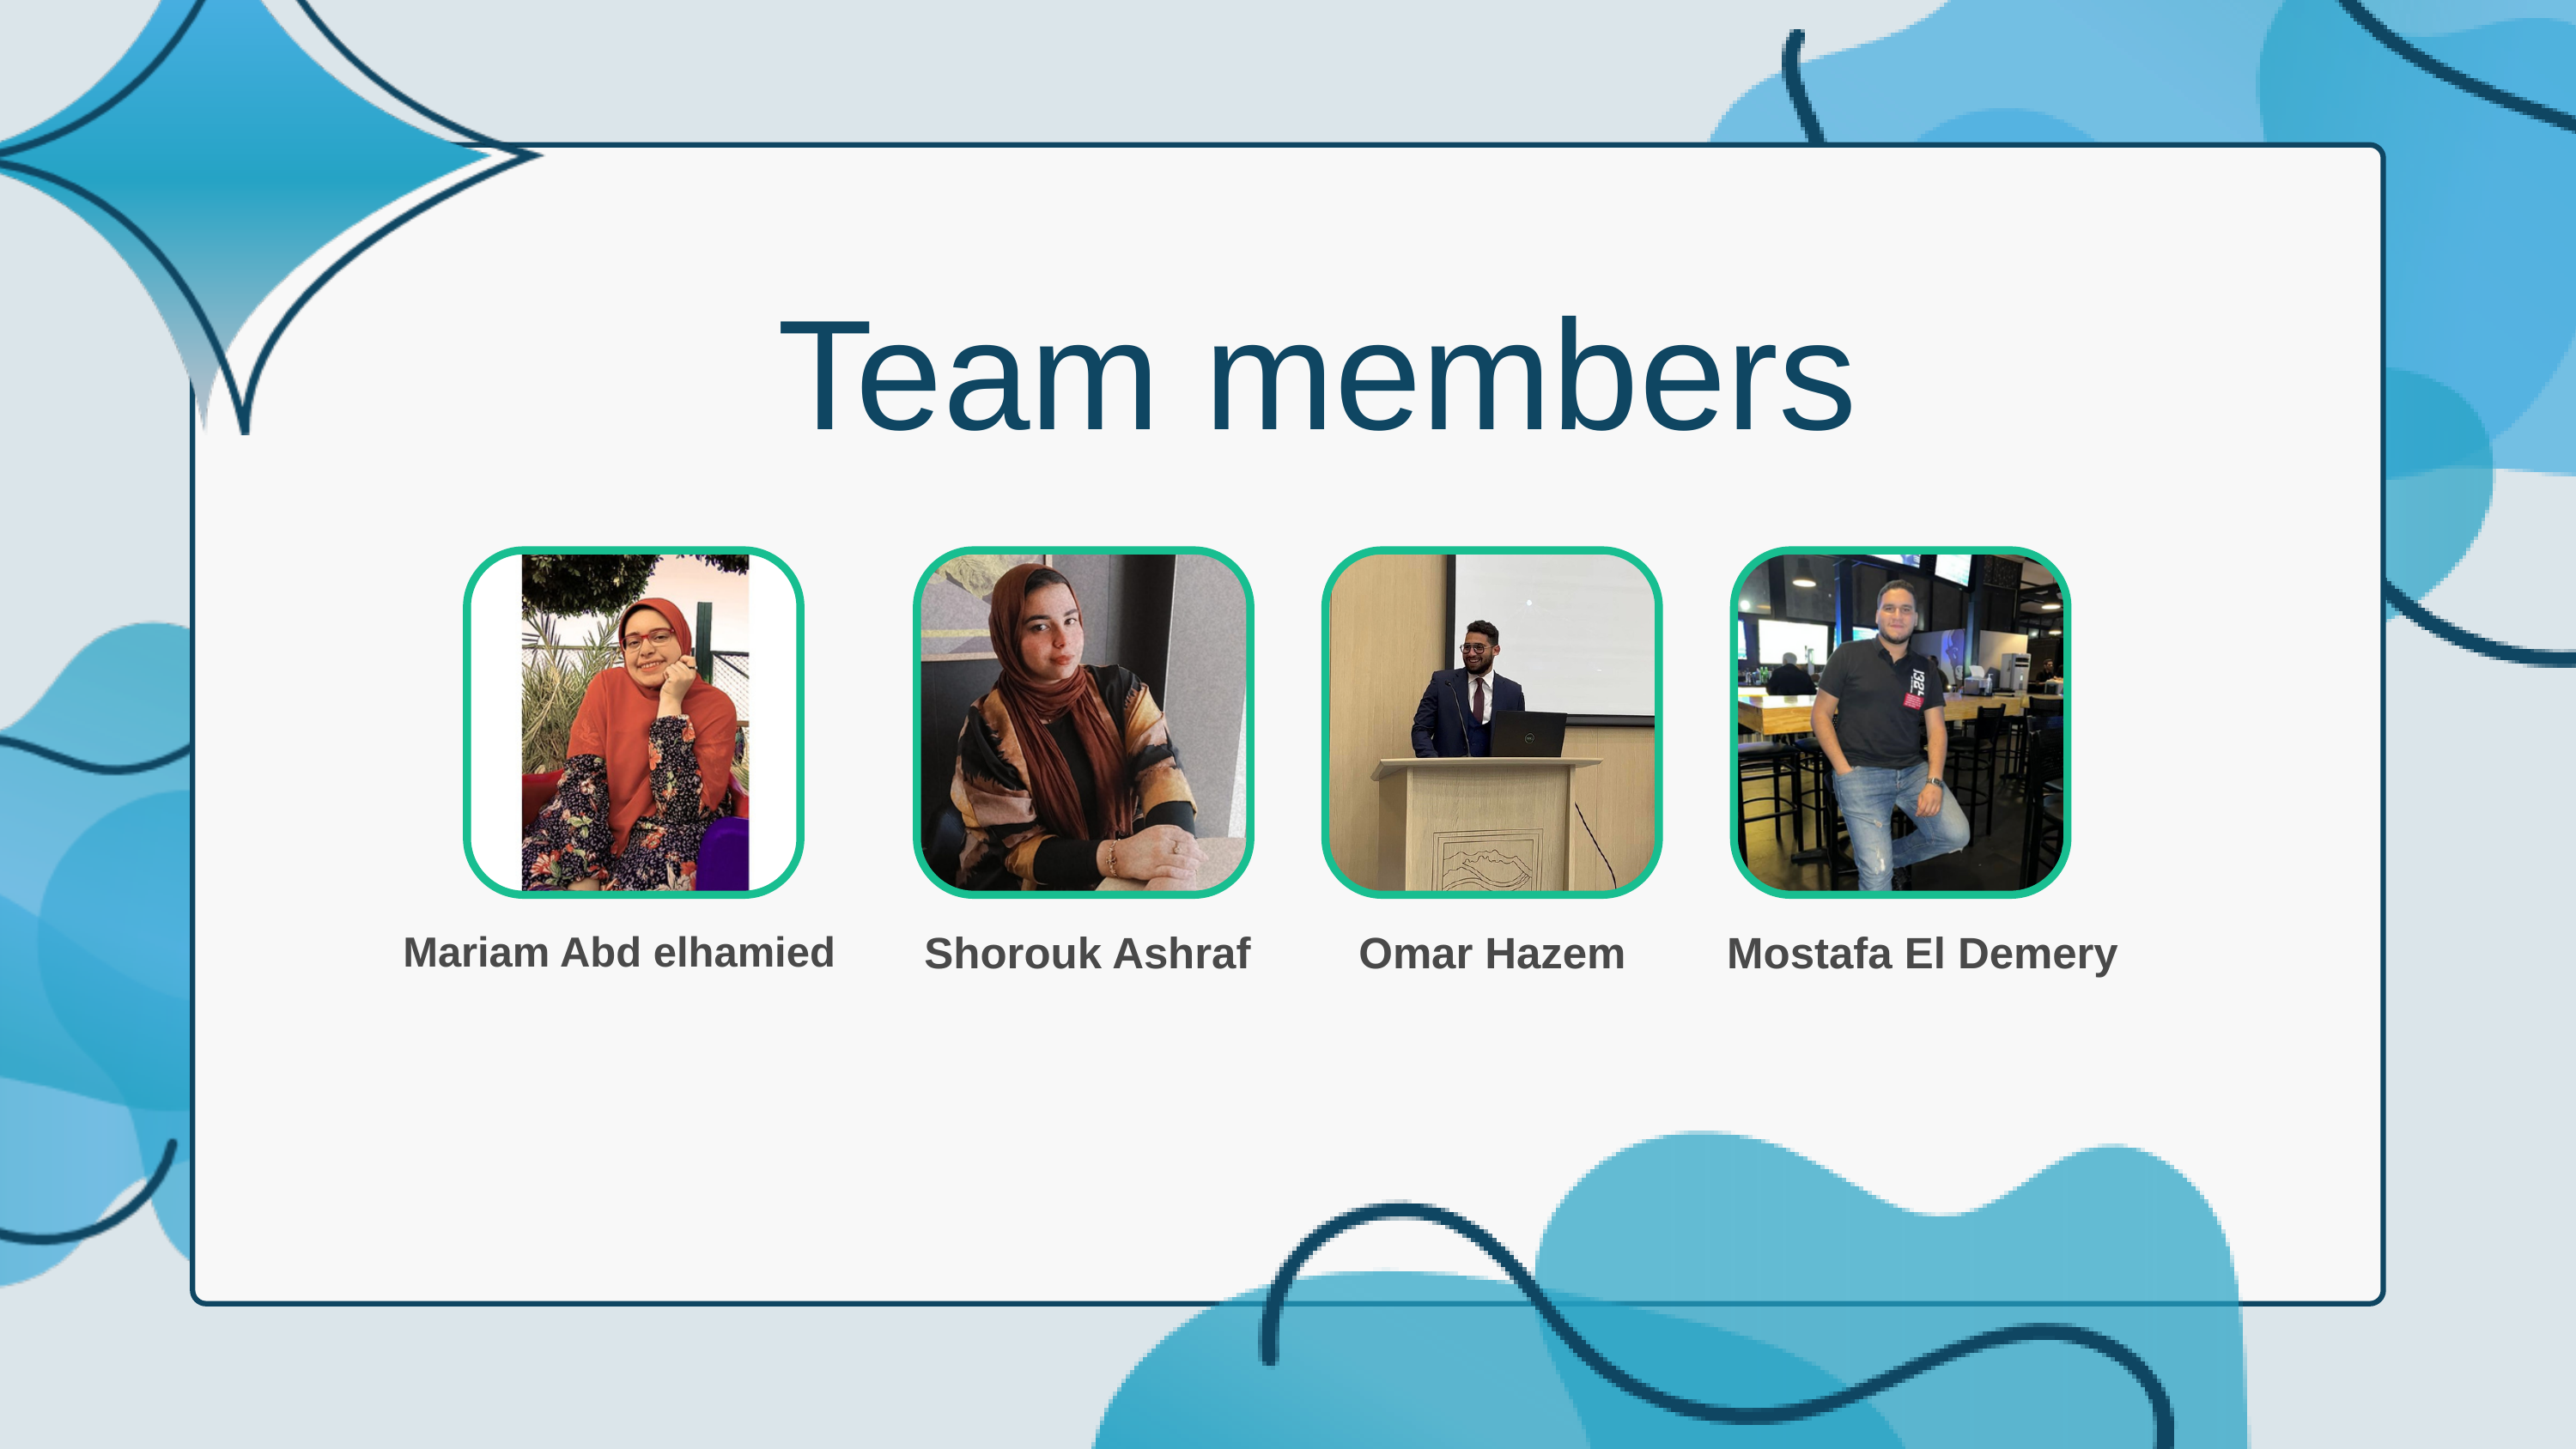

Team members

Mariam Abd elhamied
Shorouk Ashraf
Omar Hazem
Mostafa El Demery